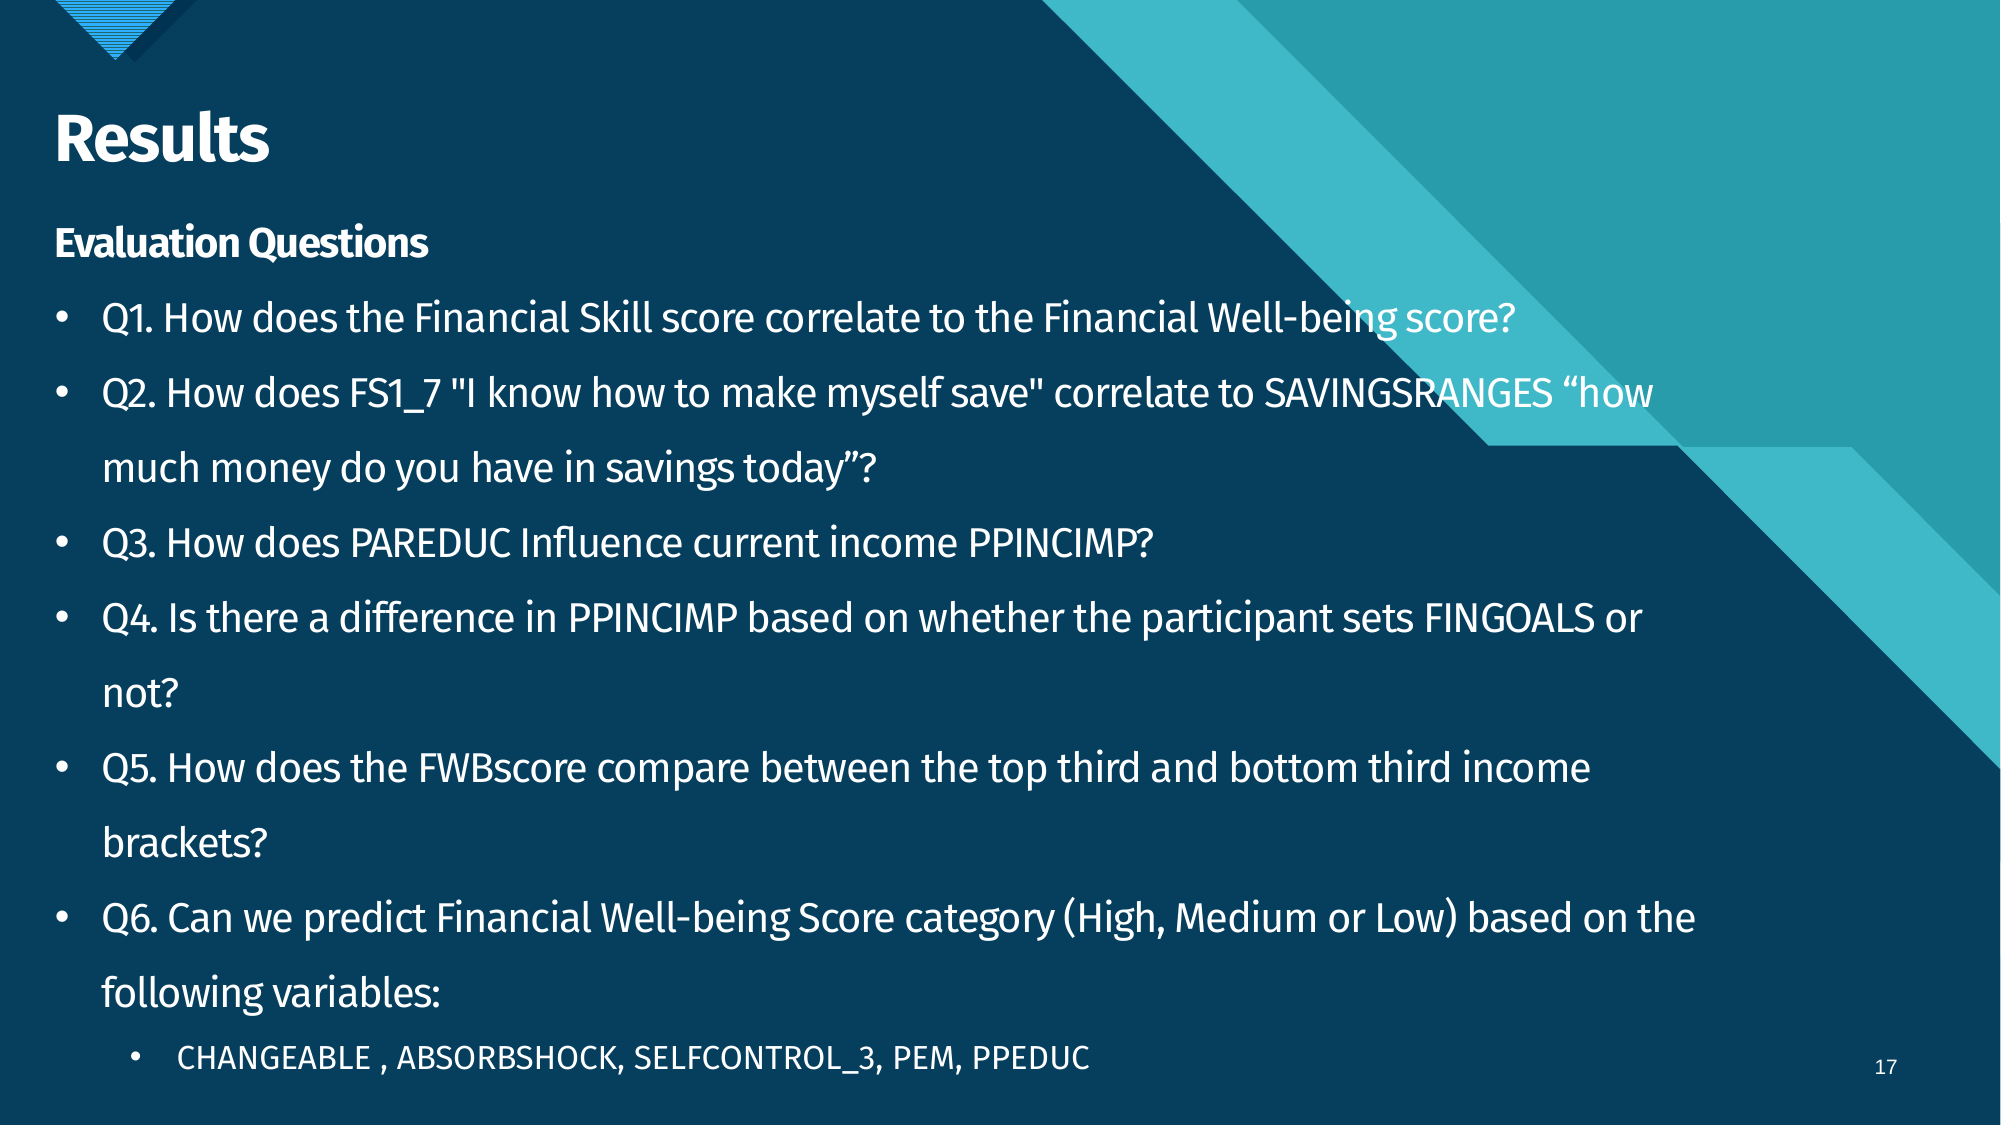

# Results
Evaluation Questions
Q1. How does the Financial Skill score correlate to the Financial Well-being score?
Q2. How does FS1_7 "I know how to make myself save" correlate to SAVINGSRANGES “how much money do you have in savings today”?
Q3. How does PAREDUC Influence current income PPINCIMP?
Q4. Is there a difference in PPINCIMP based on whether the participant sets FINGOALS or not?
Q5. How does the FWBscore compare between the top third and bottom third income brackets?
Q6. Can we predict Financial Well-being Score category (High, Medium or Low) based on the following variables:
CHANGEABLE , ABSORBSHOCK, SELFCONTROL_3, PEM, PPEDUC

17